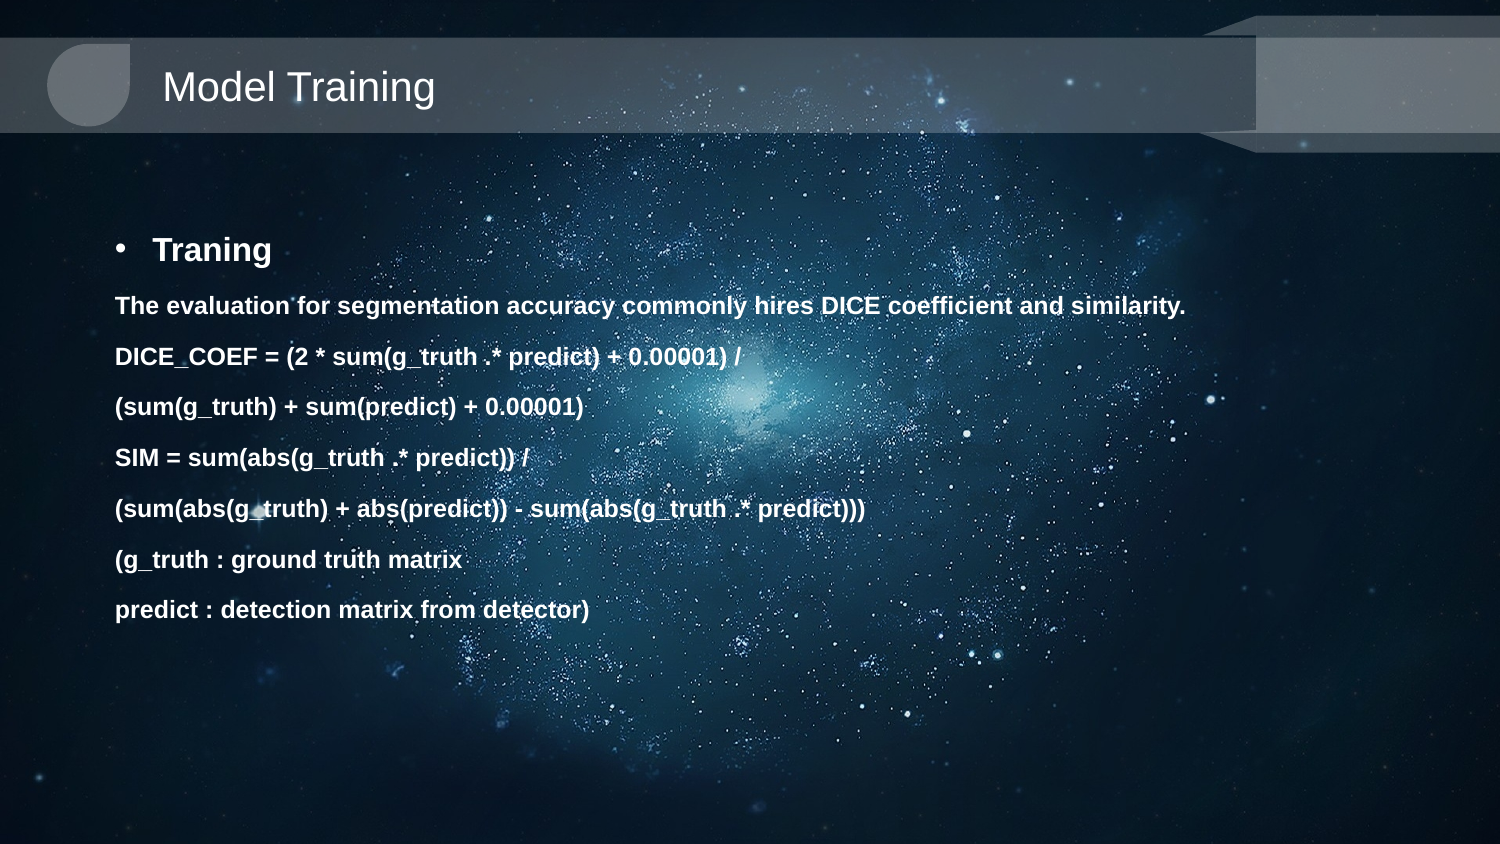

Model Training
Traning
The evaluation for segmentation accuracy commonly hires DICE coefficient and similarity.
DICE_COEF = (2 * sum(g_truth .* predict) + 0.00001) /
(sum(g_truth) + sum(predict) + 0.00001)
SIM = sum(abs(g_truth .* predict)) /
(sum(abs(g_truth) + abs(predict)) - sum(abs(g_truth .* predict)))
(g_truth : ground truth matrix
predict : detection matrix from detector)